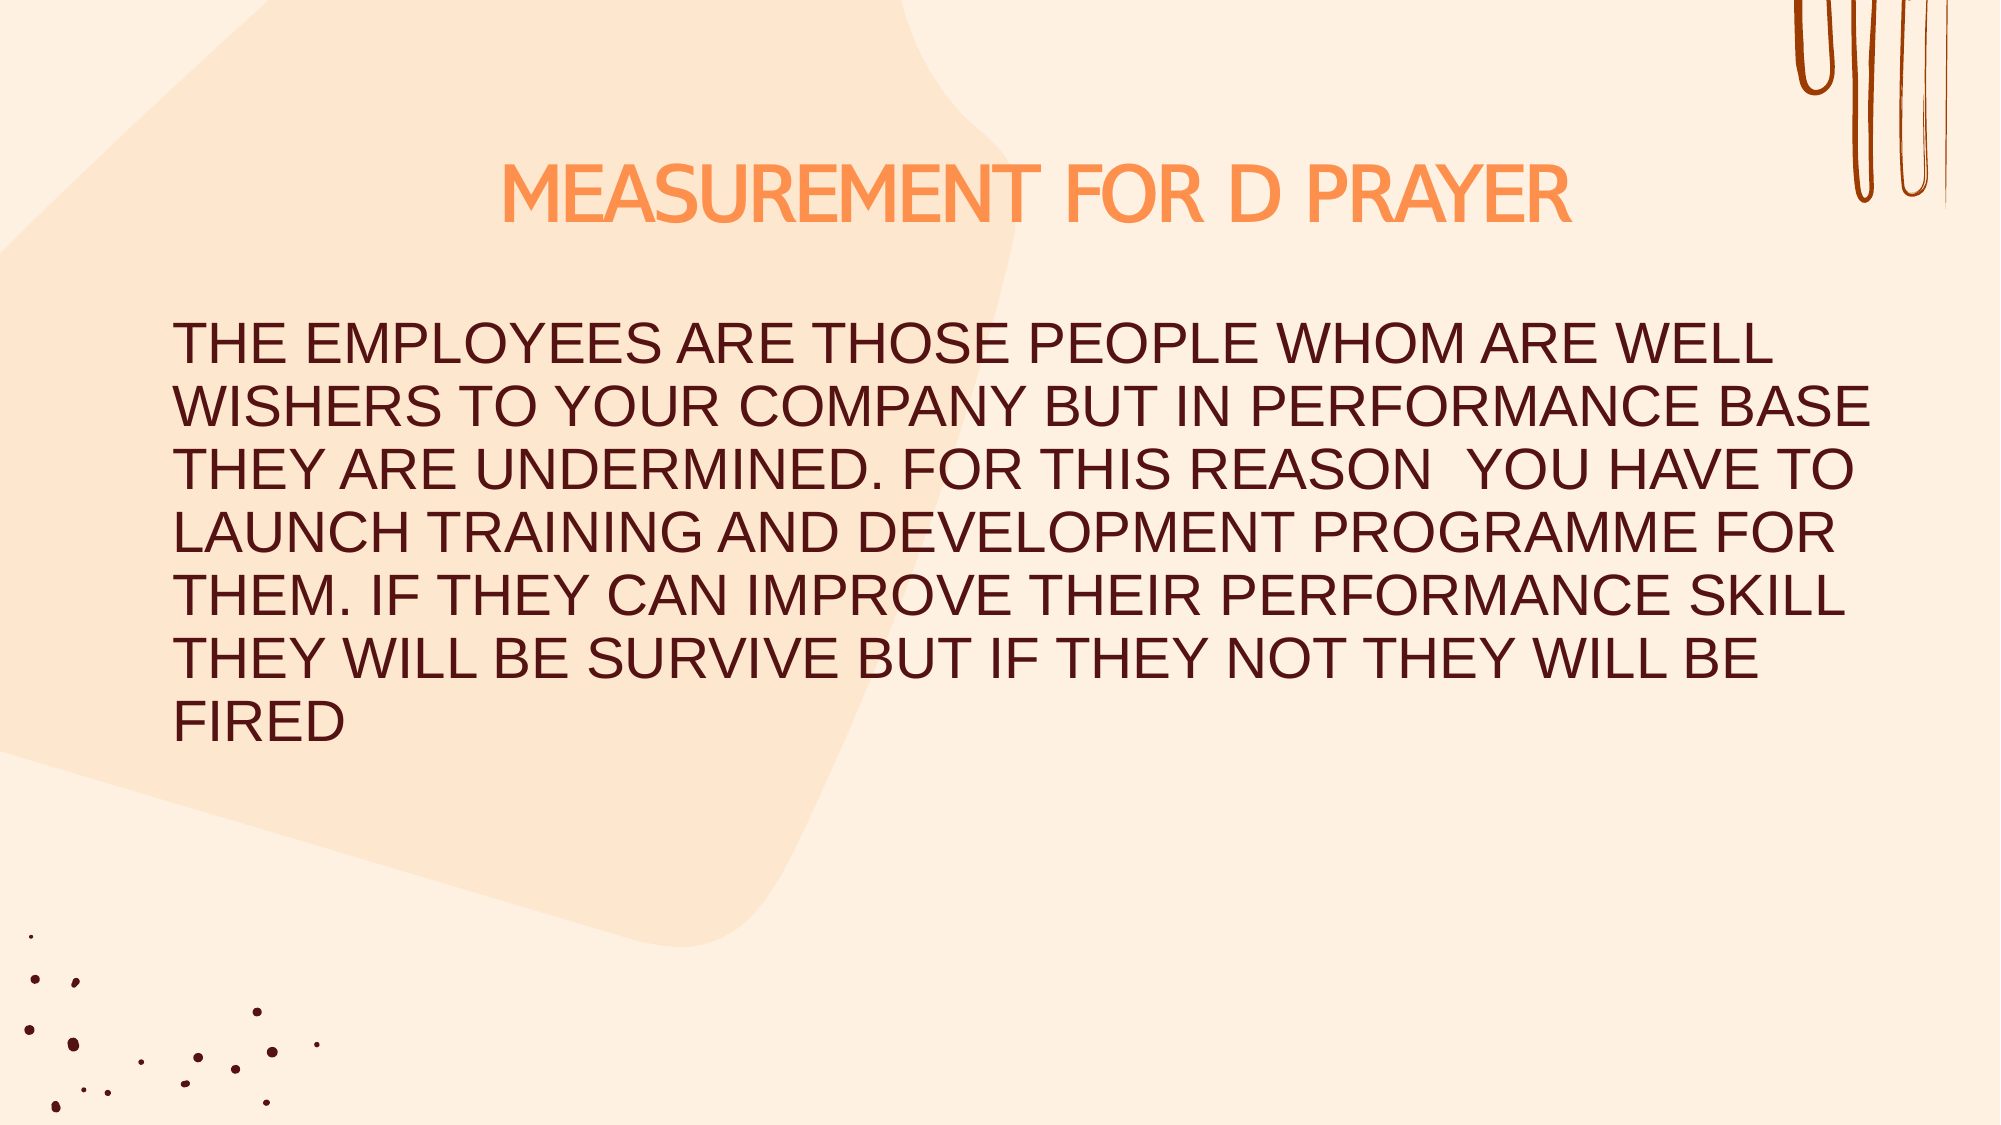

# MEASUREMENT FOR D PRAYER
THE EMPLOYEES ARE THOSE PEOPLE WHOM ARE WELL WISHERS TO YOUR COMPANY BUT IN PERFORMANCE BASE THEY ARE UNDERMINED. FOR THIS REASON  YOU HAVE TO LAUNCH TRAINING AND DEVELOPMENT PROGRAMME FOR THEM. IF THEY CAN IMPROVE THEIR PERFORMANCE SKILL THEY WILL BE SURVIVE BUT IF THEY NOT THEY WILL BE FIRED